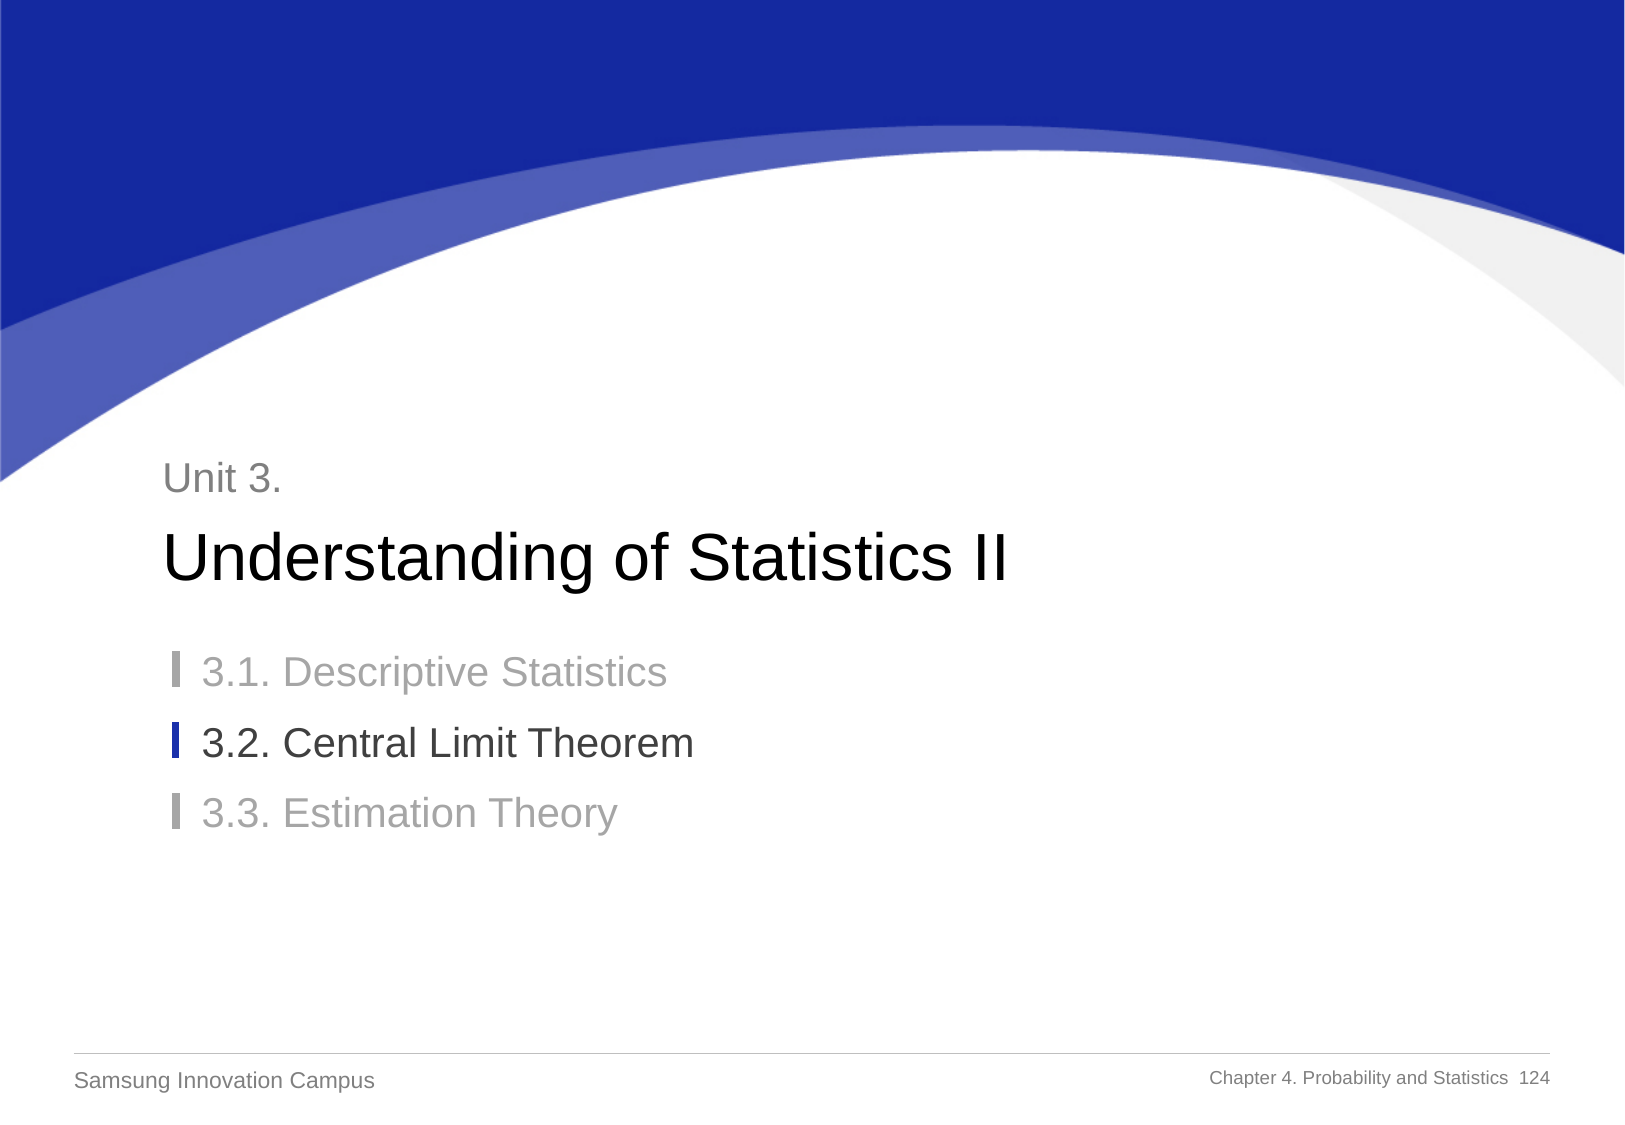

Unit 3.
Understanding of Statistics II
3.1. Descriptive Statistics
3.2. Central Limit Theorem
3.3. Estimation Theory